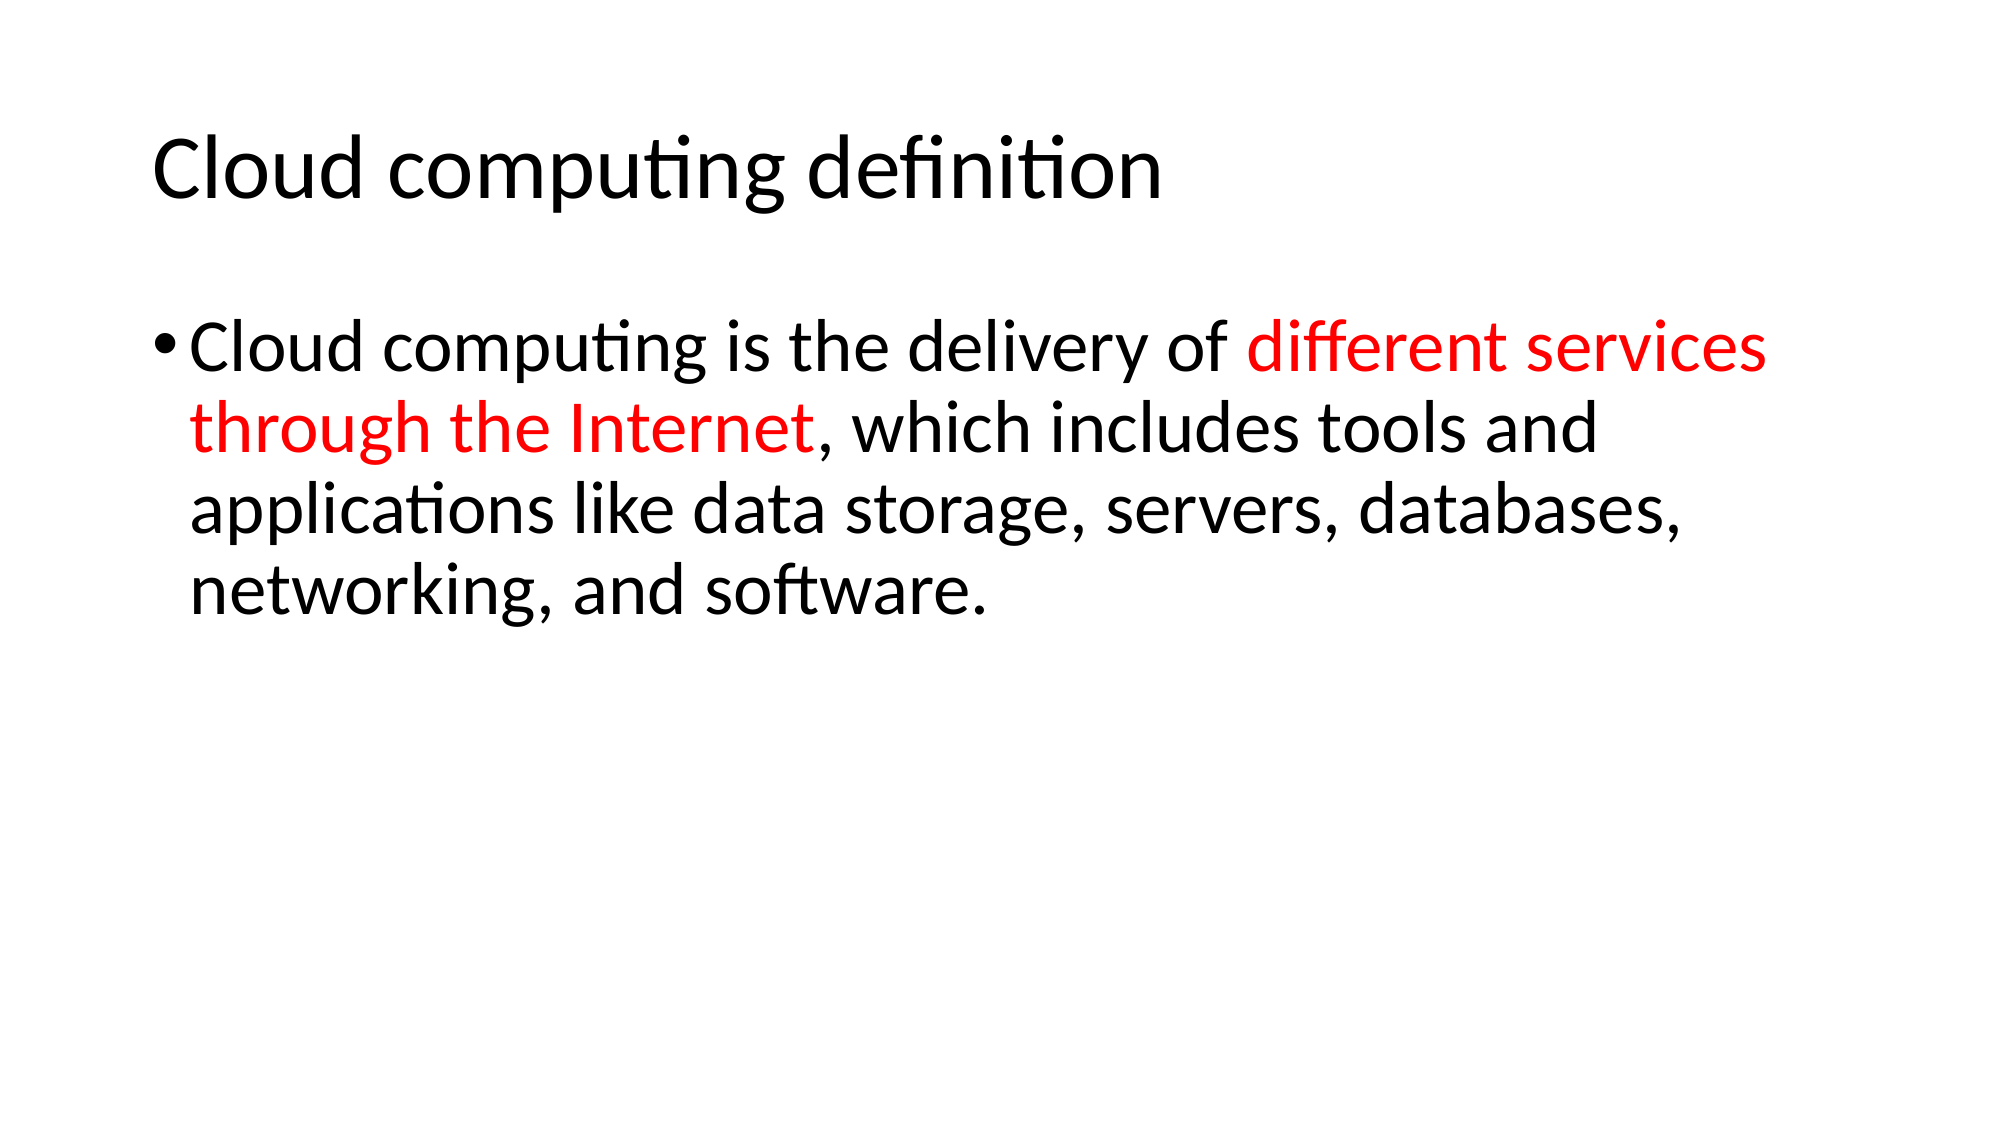

# Cloud computing definition
Cloud computing is the delivery of different services through the Internet, which includes tools and applications like data storage, servers, databases, networking, and software.